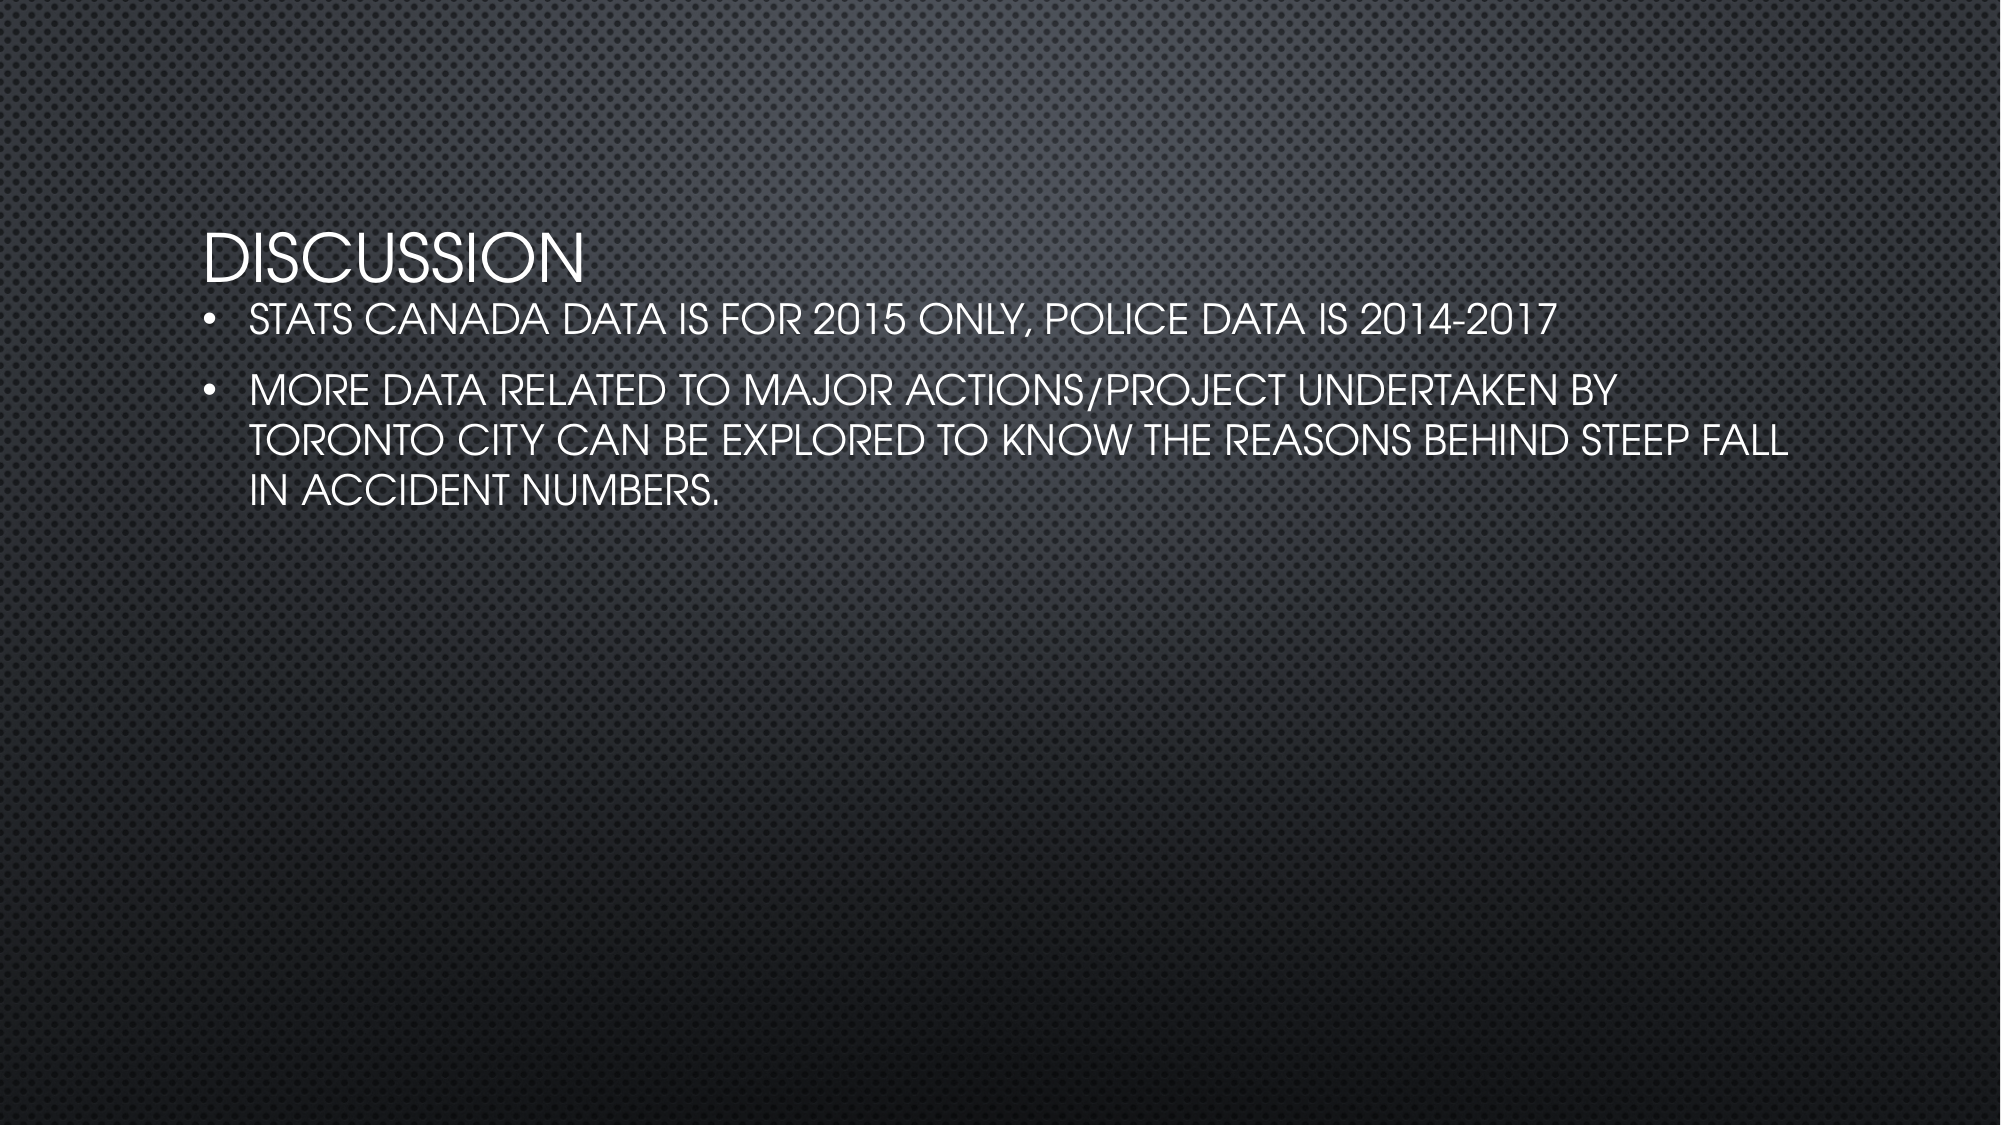

# Discussion
STATS CANADA DATA IS FOR 2015 ONLY, POLICE DATA IS 2014-2017
More data related to major actions/project undertaken by Toronto city can be explored to know the reasons behind steep fall in accident numbers.